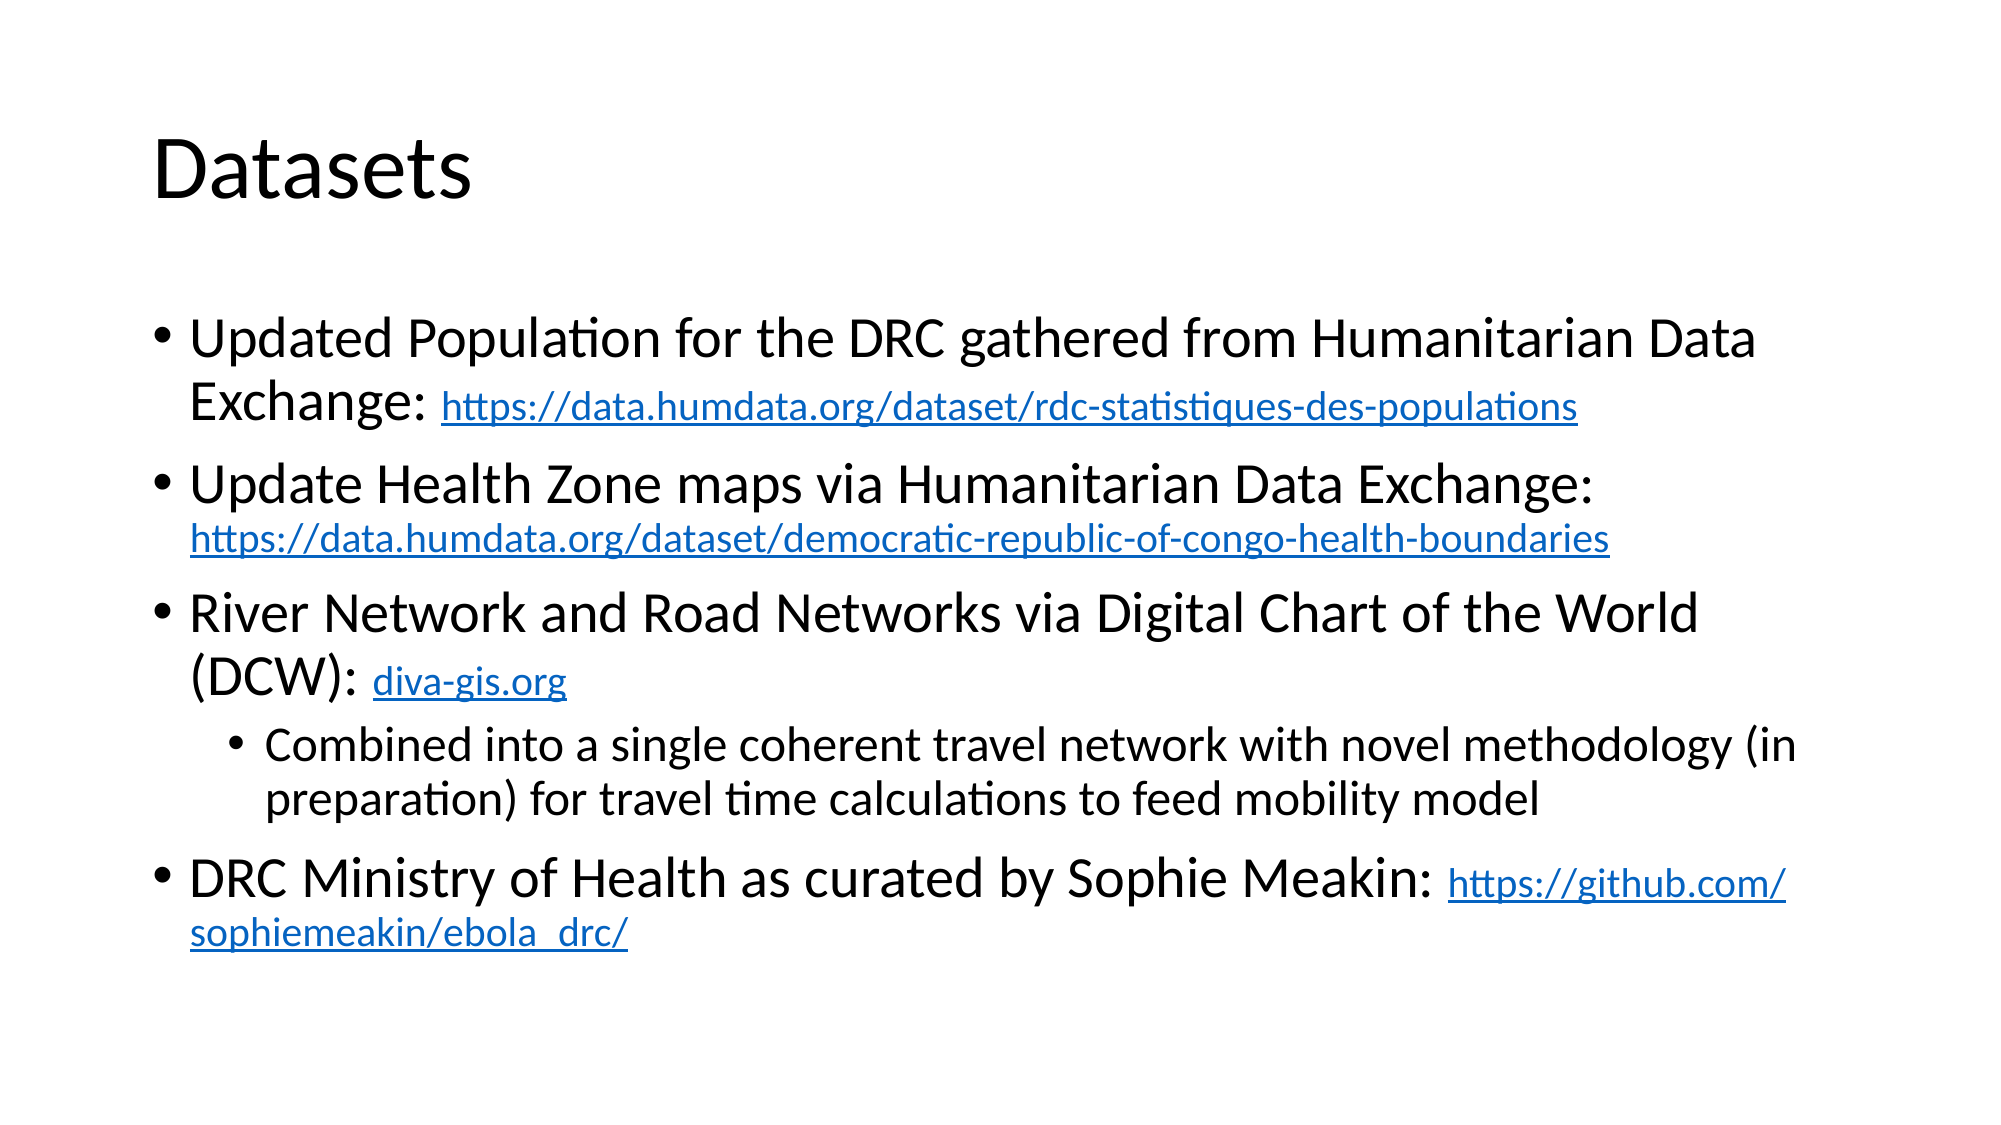

# Datasets
Updated Population for the DRC gathered from Humanitarian Data Exchange: https://data.humdata.org/dataset/rdc-statistiques-des-populations
Update Health Zone maps via Humanitarian Data Exchange:  https://data.humdata.org/dataset/democratic-republic-of-congo-health-boundaries
River Network and Road Networks via Digital Chart of the World (DCW): diva-gis.org
Combined into a single coherent travel network with novel methodology (in preparation) for travel time calculations to feed mobility model
DRC Ministry of Health as curated by Sophie Meakin: https://github.com/sophiemeakin/ebola_drc/